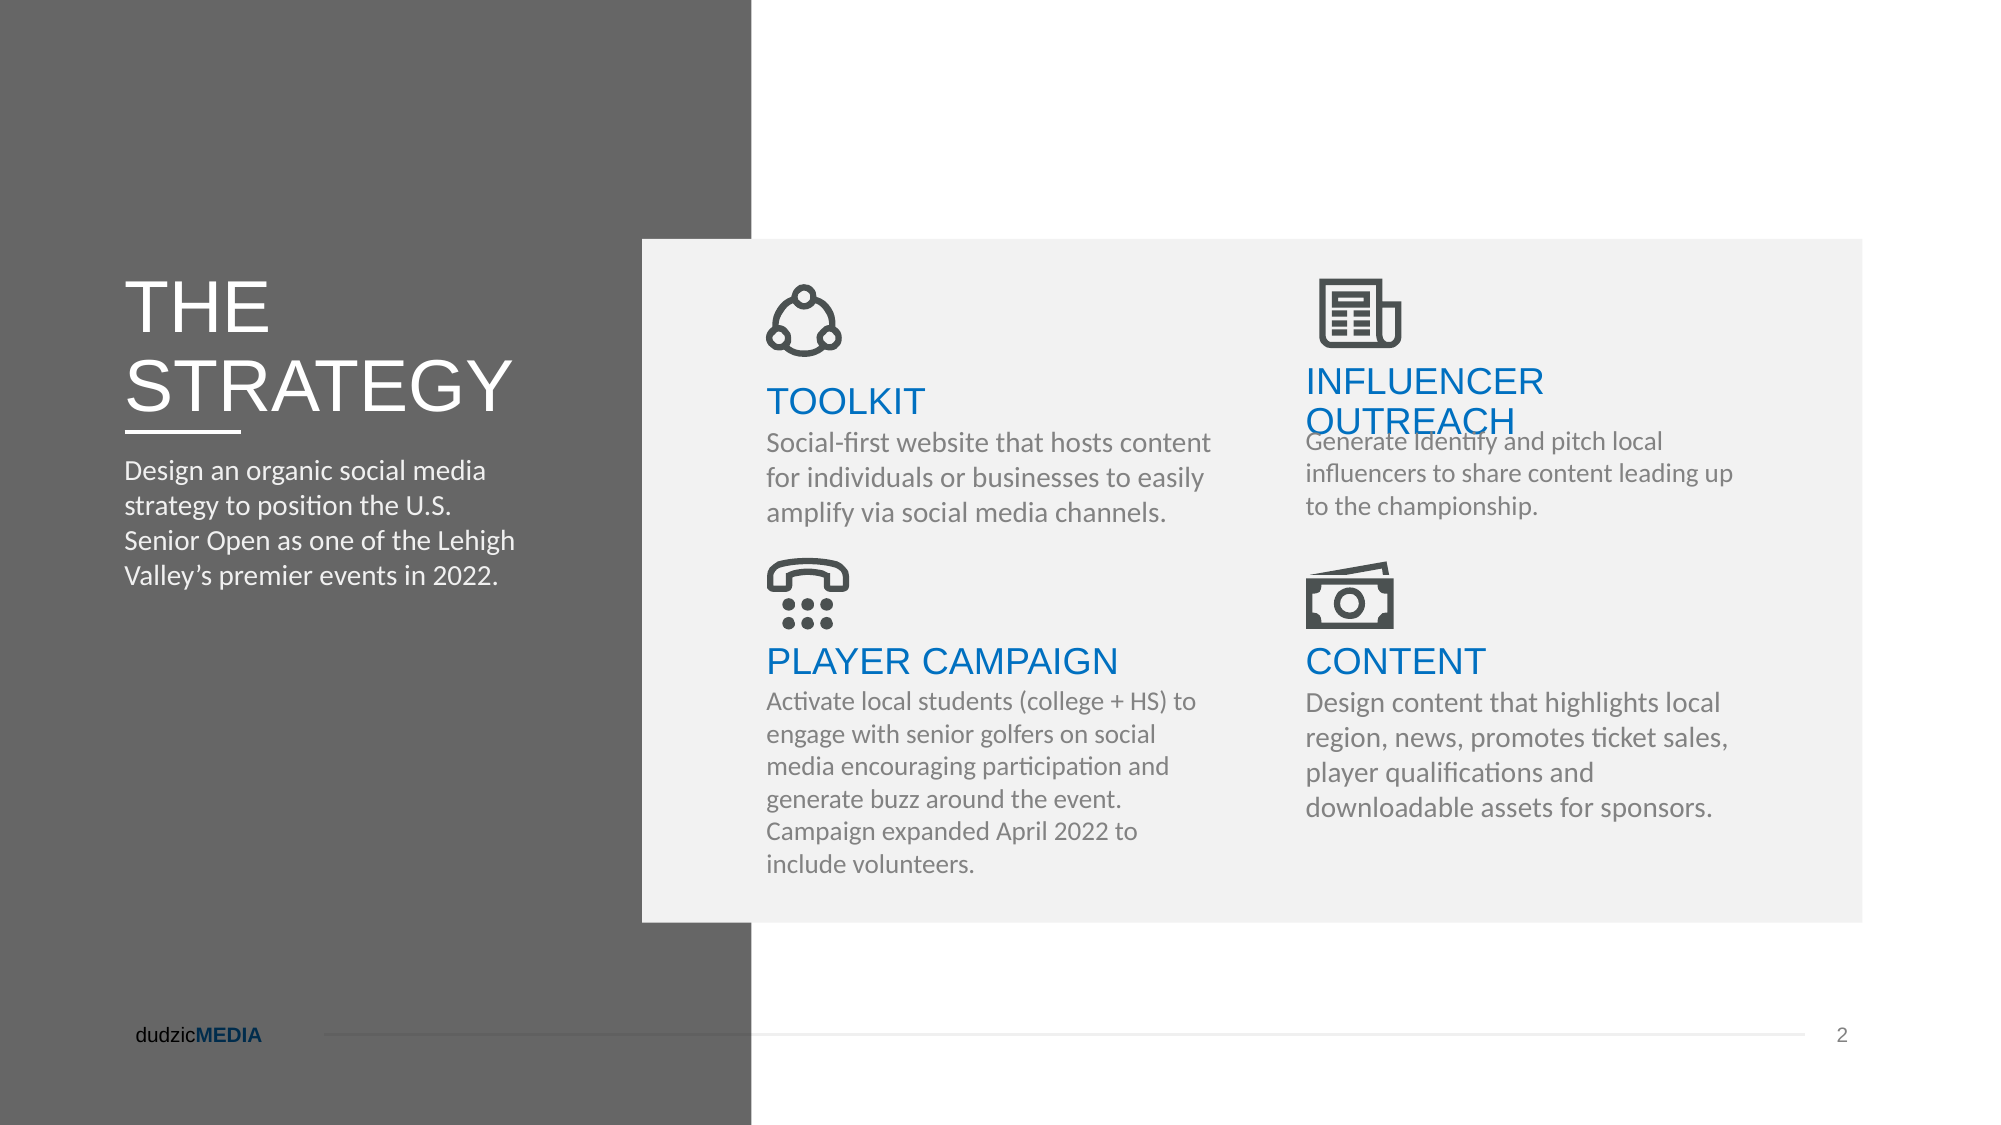

# THE STRATEGY

TOOLKIT
INFLUENCER OUTREACH
Social-first website that hosts content for individuals or businesses to easily amplify via social media channels.
Generate Identify and pitch local influencers to share content leading up to the championship.
Design an organic social media strategy to position the U.S. Senior Open as one of the Lehigh Valley’s premier events in 2022.

PLAYER CAMPAIGN
CONTENT
Activate local students (college + HS) to engage with senior golfers on social media encouraging participation and generate buzz around the event. Campaign expanded April 2022 to include volunteers.
Design content that highlights local region, news, promotes ticket sales, player qualifications and downloadable assets for sponsors.